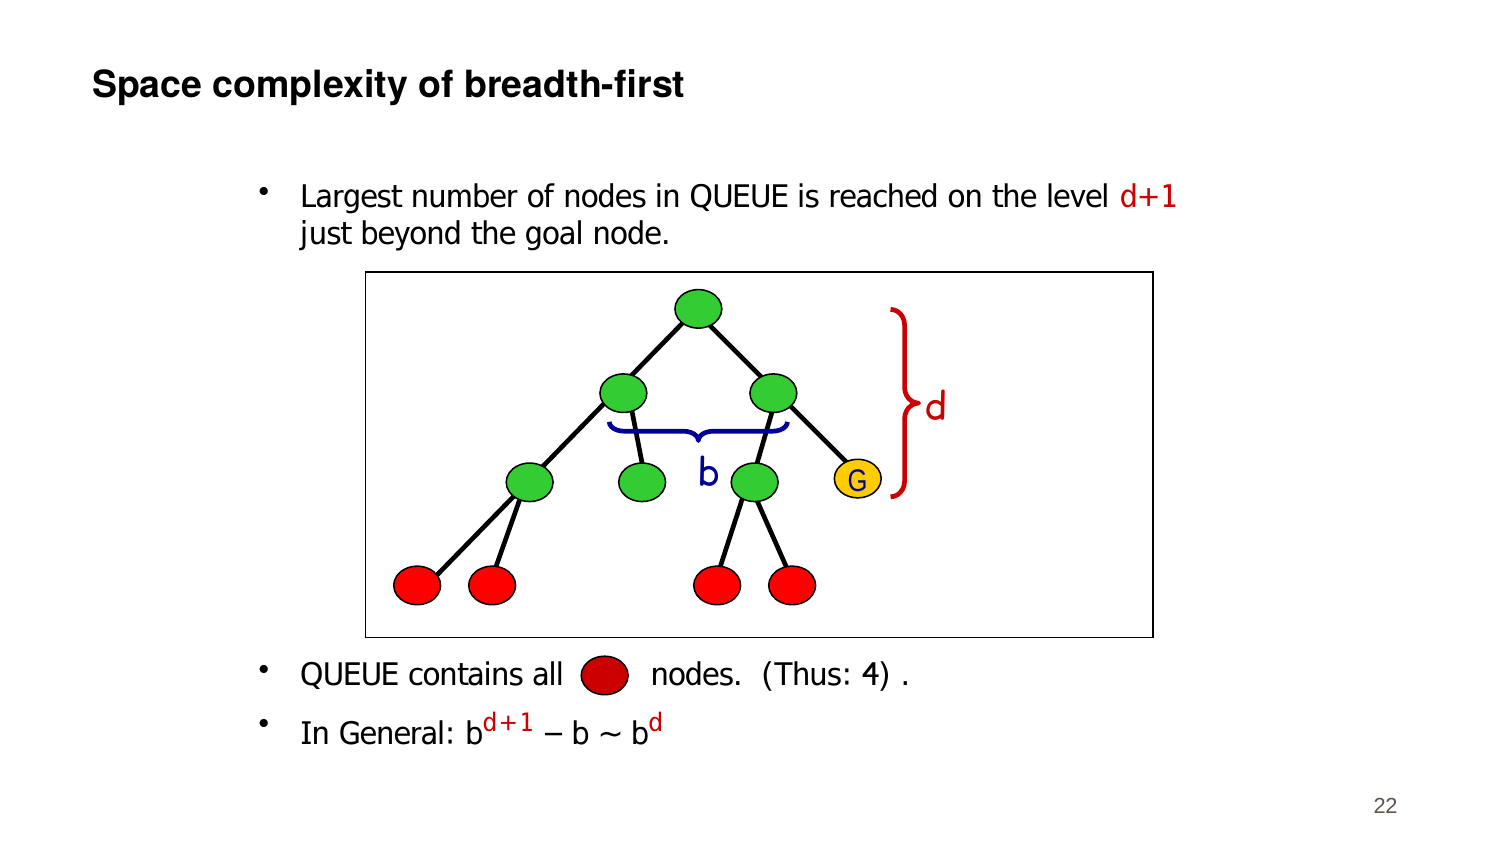

# Space complexity of breadth-first
Largest number of nodes in QUEUE is reached on the level d+1 just beyond the goal node.

d

b
G

QUEUE contains all         nodes.  (Thus: 4) .
In General: bd+1 – b ~ bd

22